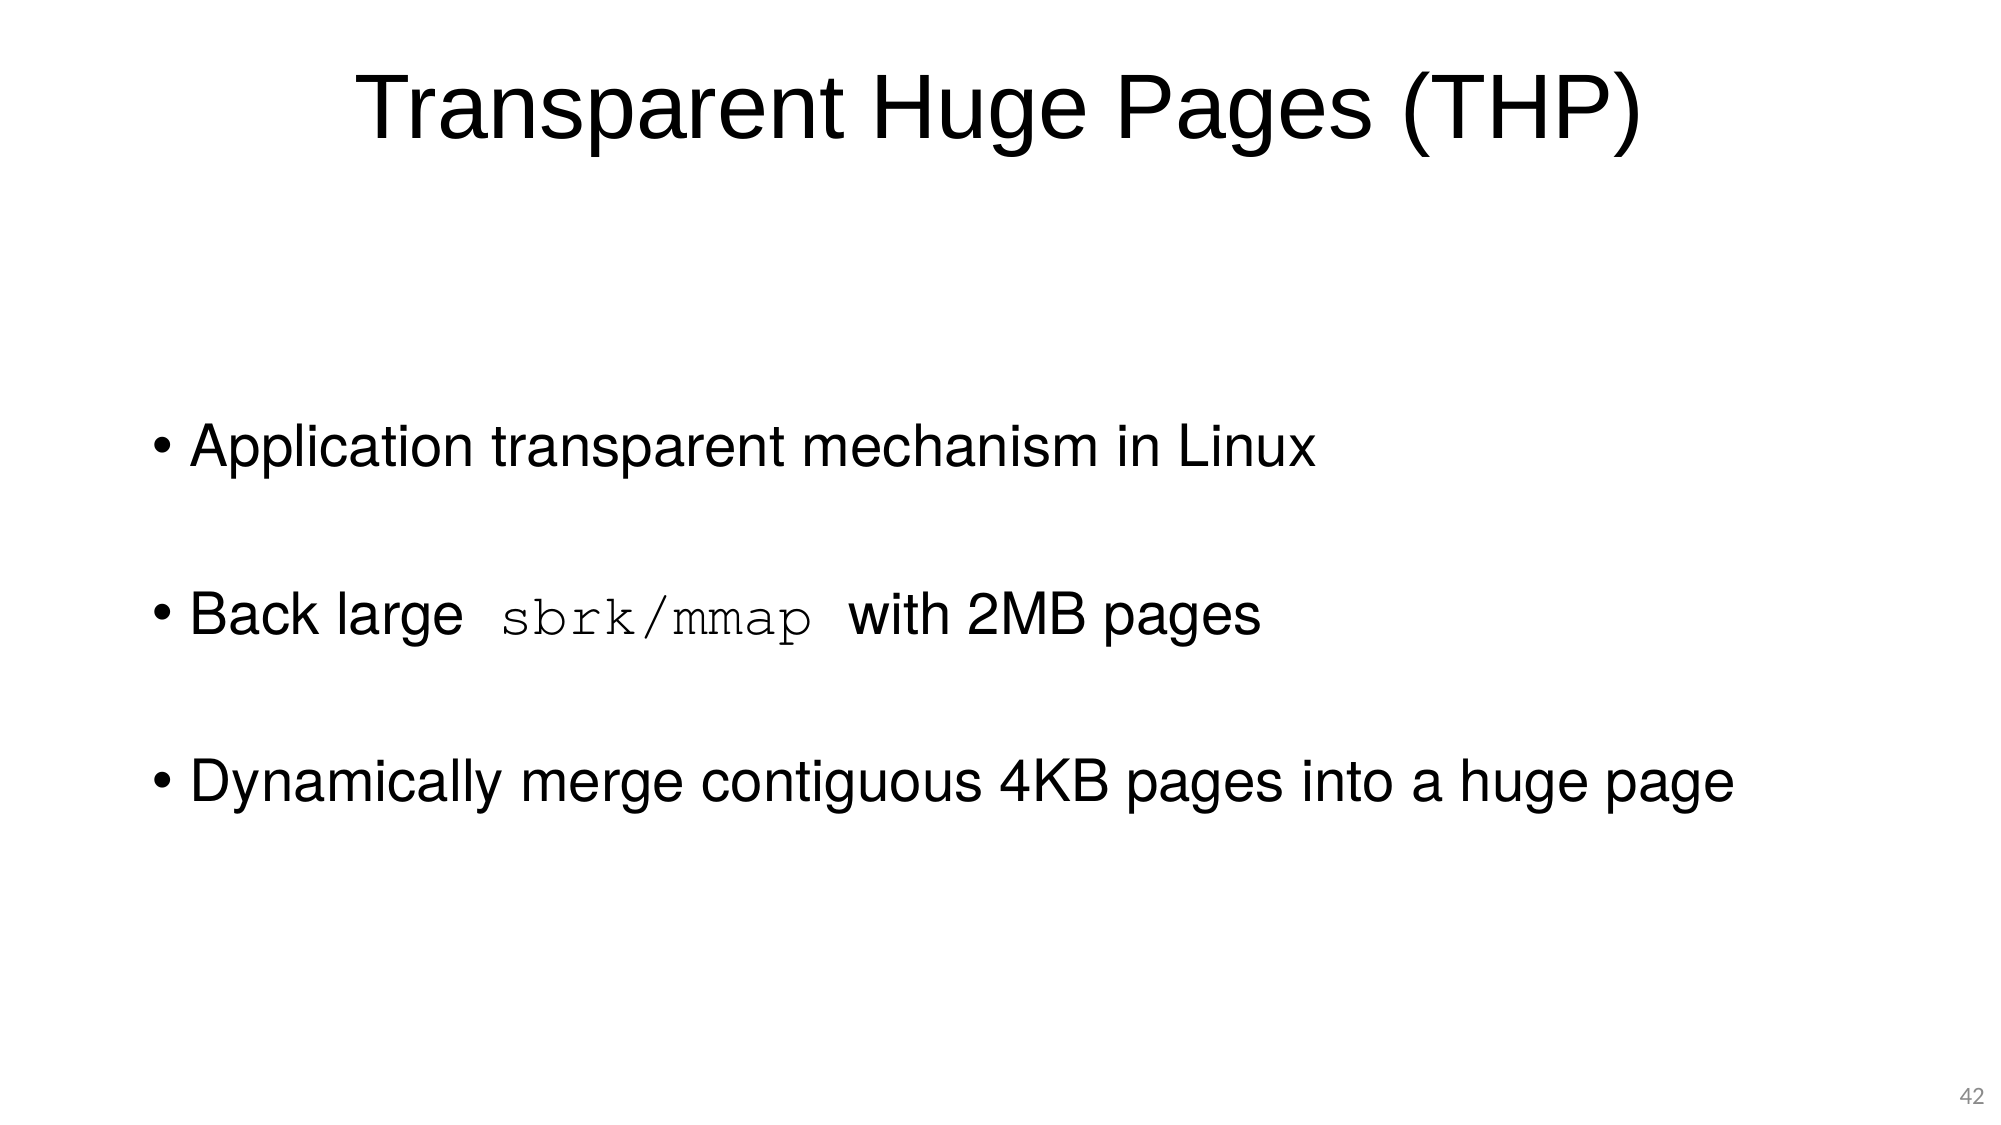

# Transparent Huge Pages (THP)
Application transparent mechanism in Linux

Back large  sbrk/mmap with 2MB pages

Dynamically merge contiguous 4KB pages into a huge page
42